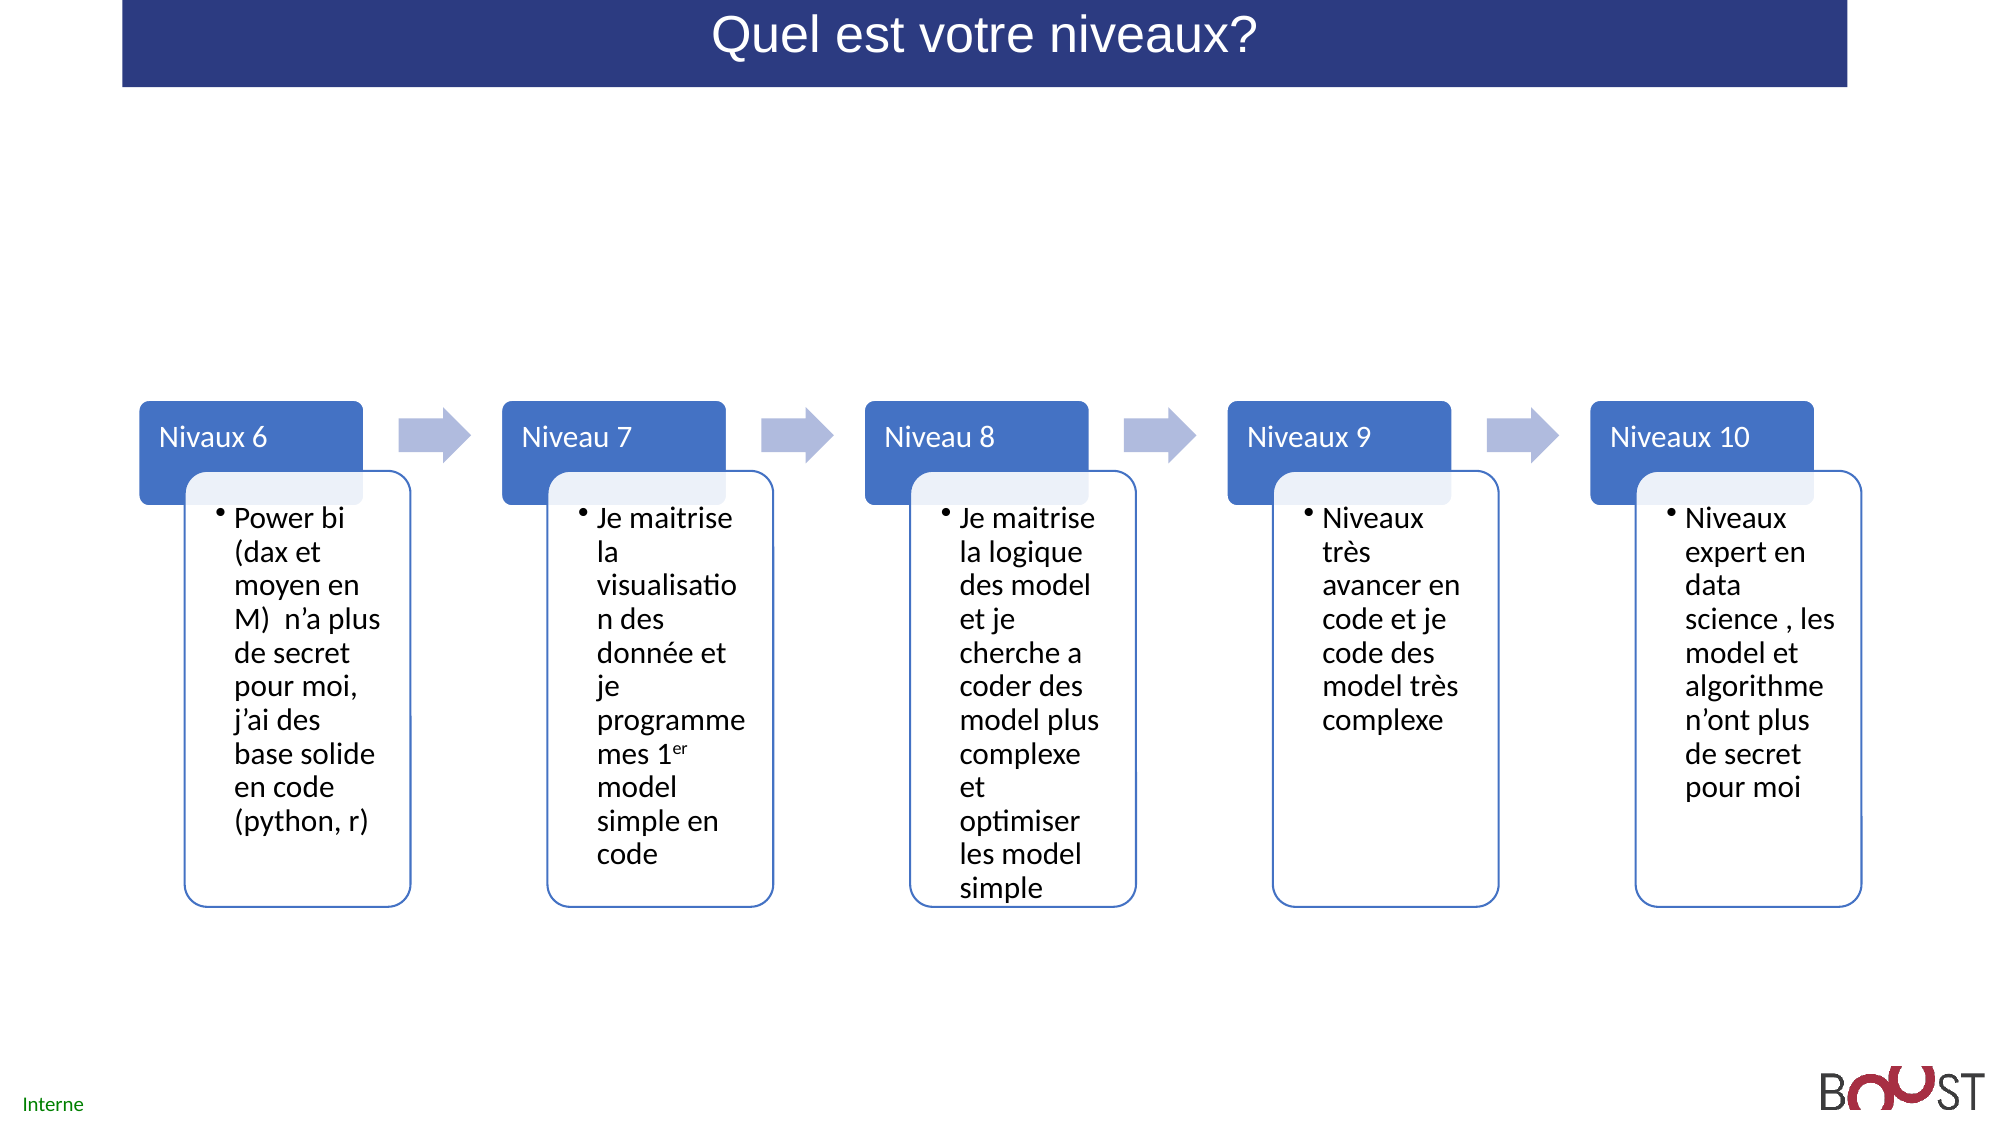

# Quel est votre niveaux?
Nivaux 6
Power bi (dax et moyen en M)  n’a plus de secret pour moi, j’ai des base solide en code (python, r)

Niveau 7
Je maitrise la visualisation des donnée et je  programme mes 1er model simple en code

Niveau 8
Je maitrise la logique des model et je cherche a coder des model plus complexe et optimiser les model simple

Niveaux 9
Niveaux très avancer en code et je code des model très complexe

Niveaux 10
Niveaux expert en data science , les model et algorithme n’ont plus de secret pour moi